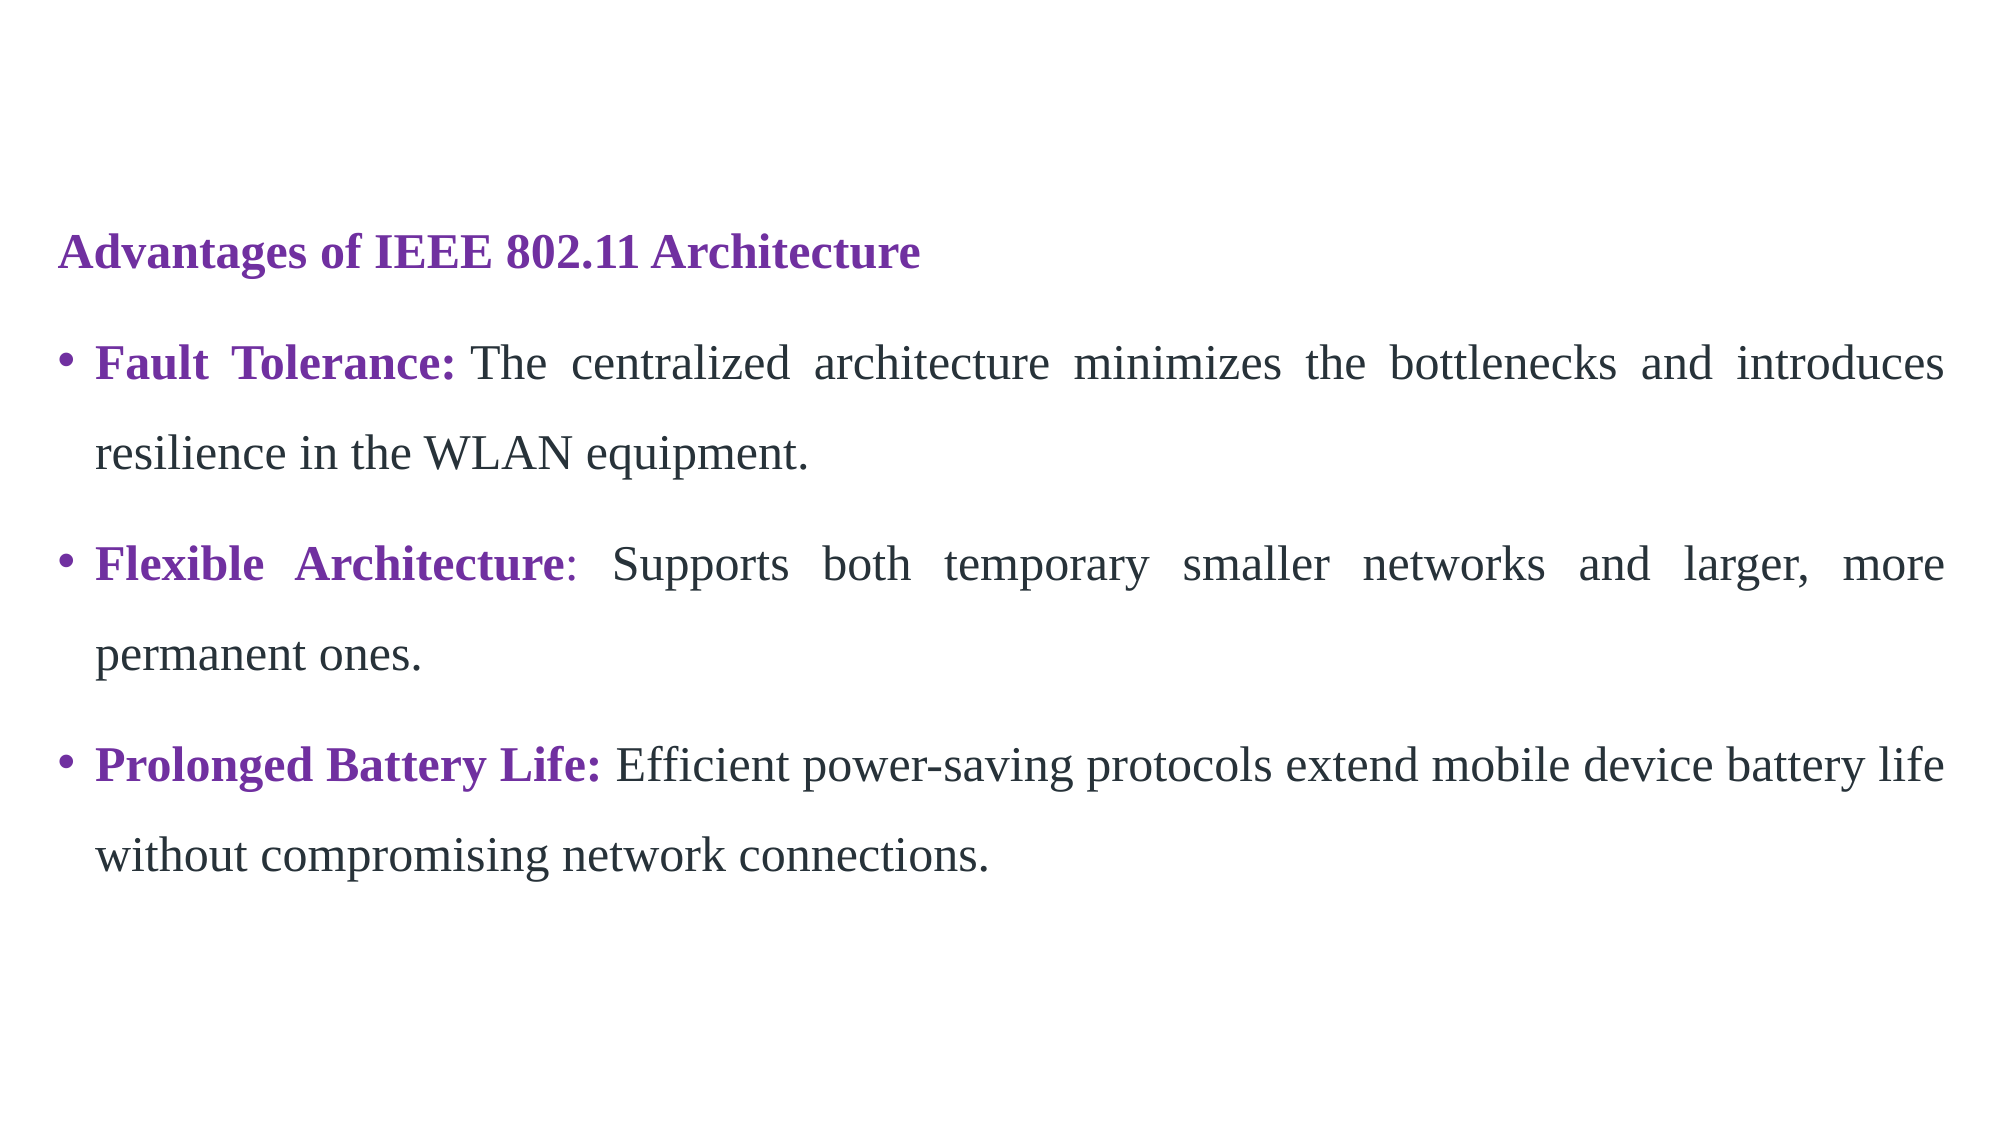

Advantages of IEEE 802.11 Architecture
Fault Tolerance: The centralized architecture minimizes the bottlenecks and introduces resilience in the WLAN equipment.
Flexible Architecture: Supports both temporary smaller networks and larger, more permanent ones.
Prolonged Battery Life: Efficient power-saving protocols extend mobile device battery life without compromising network connections.